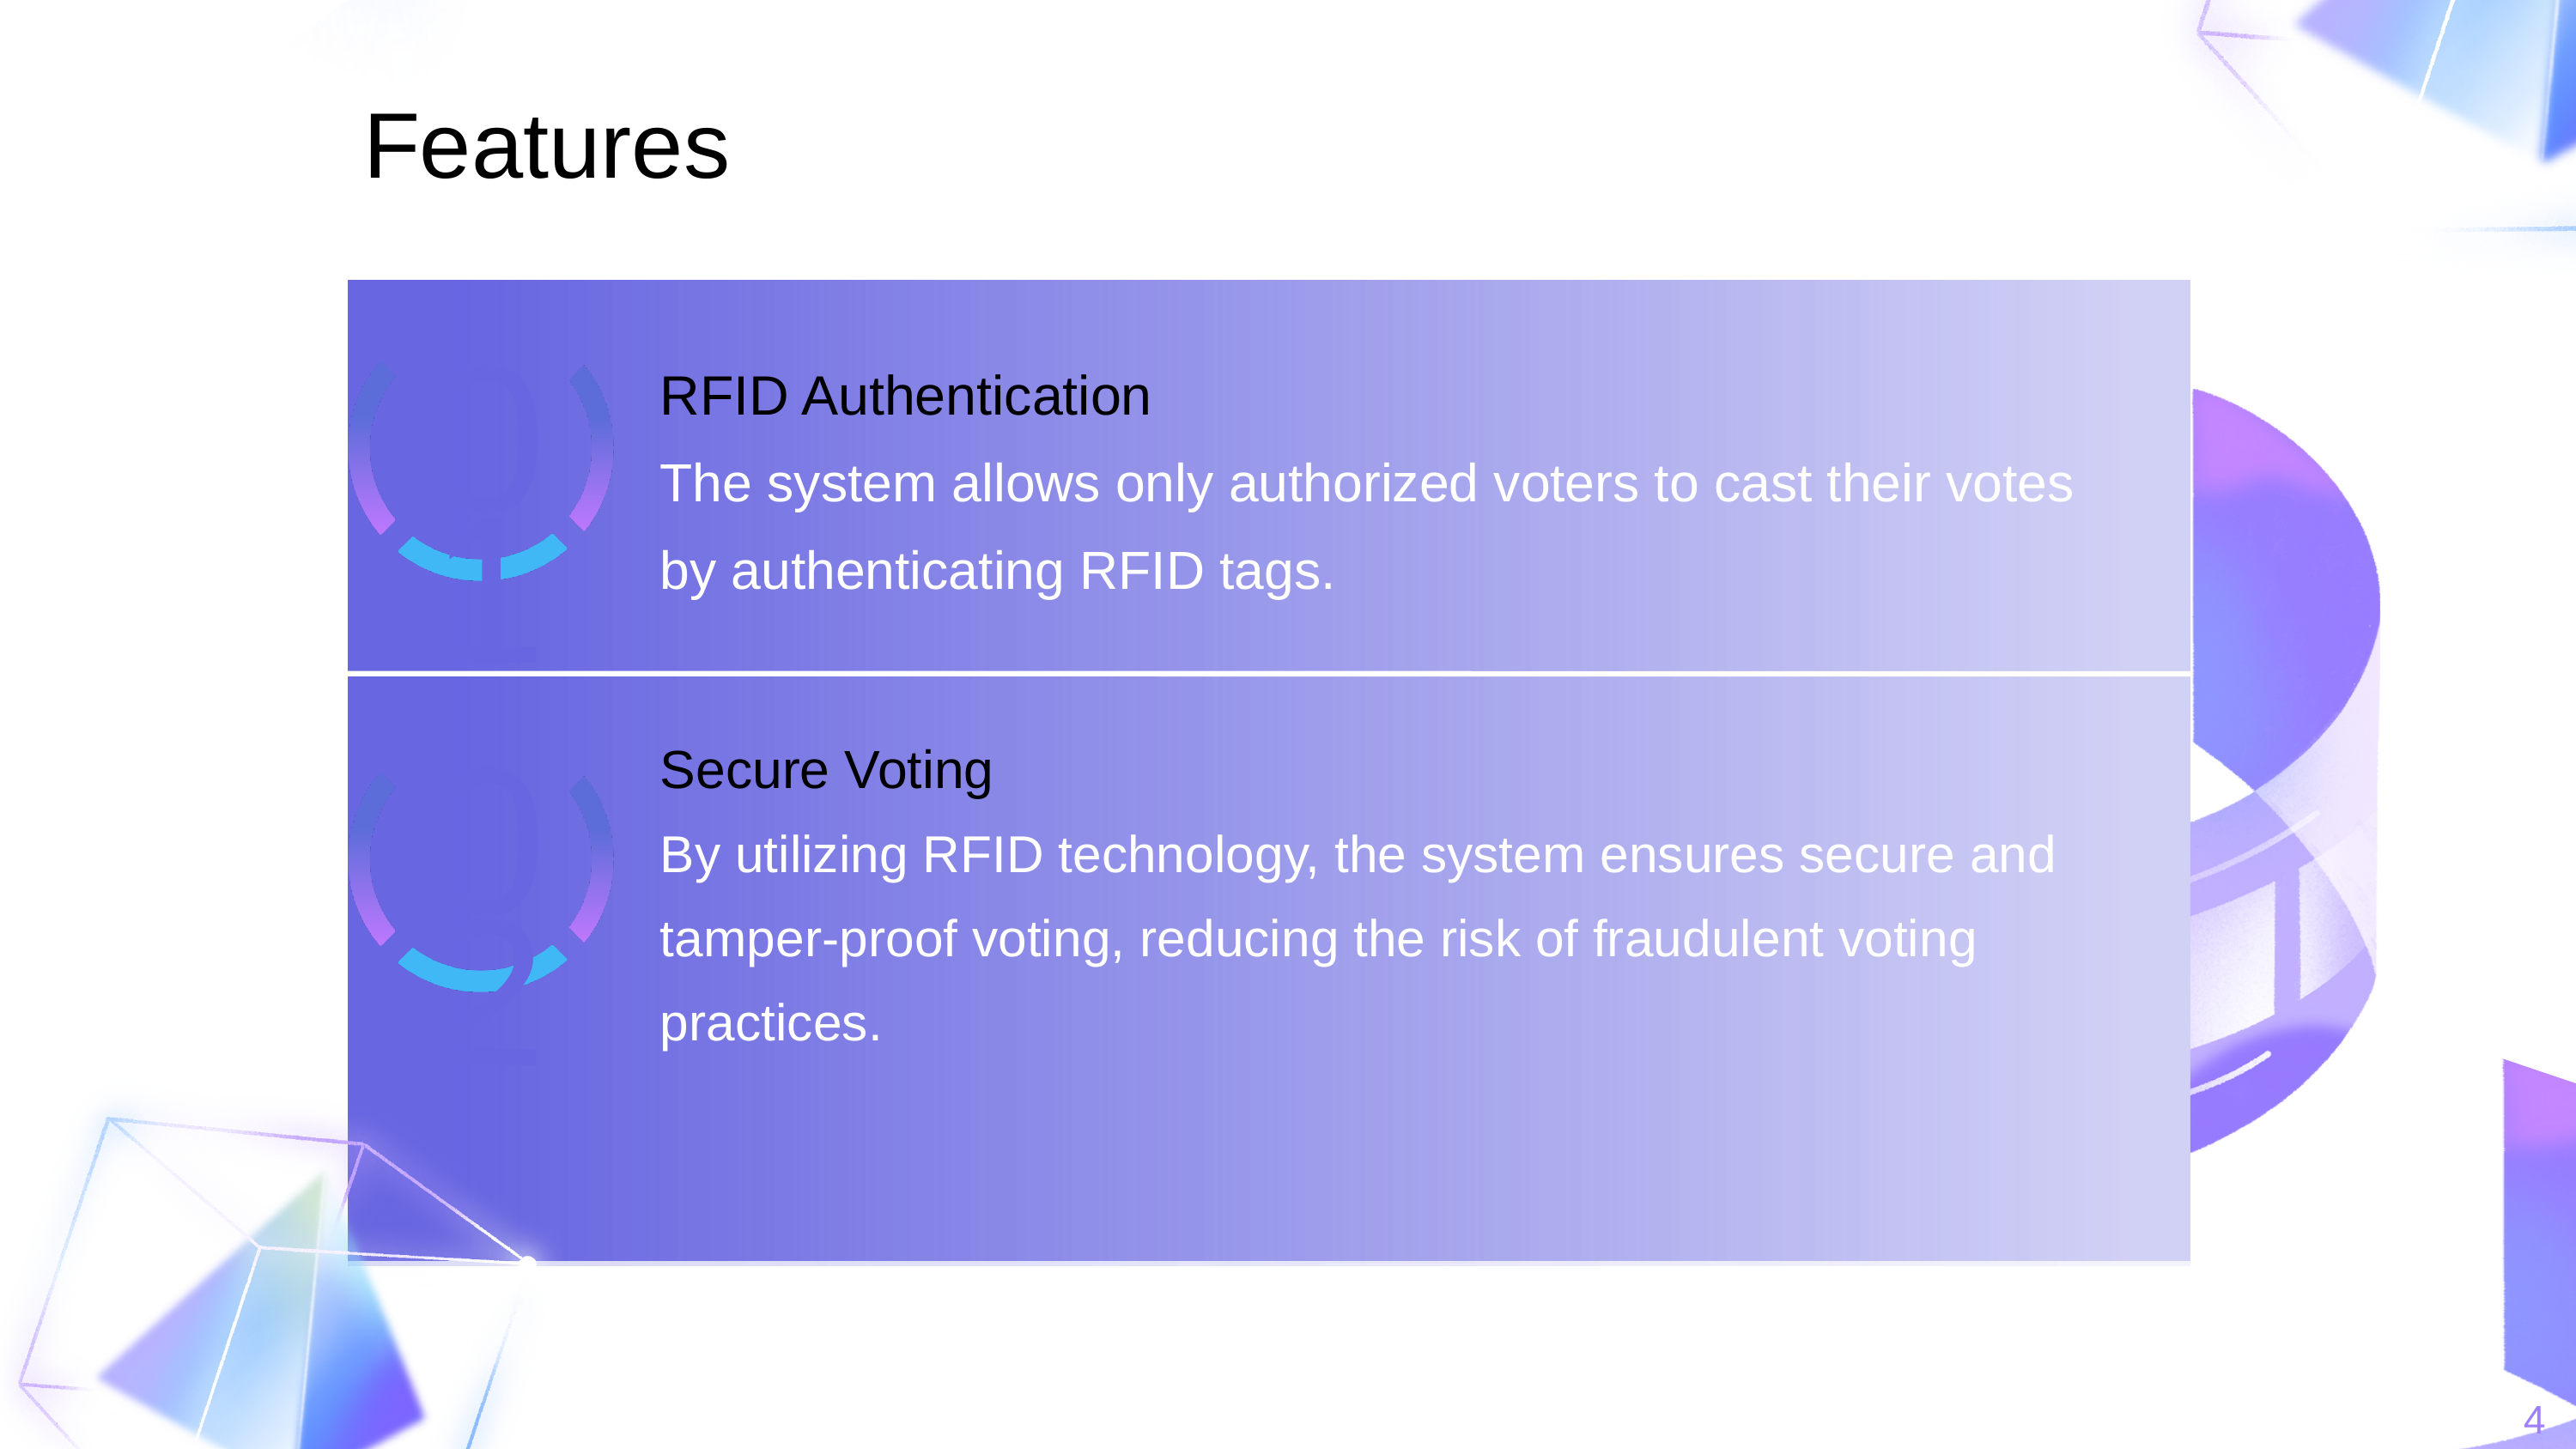

Features

RFID Authentication
The system allows only authorized voters to cast their votes by authenticating RFID tags.

01

Secure Voting
By utilizing RFID technology, the system ensures secure and tamper-proof voting, reducing the risk of fraudulent voting practices.

02

4